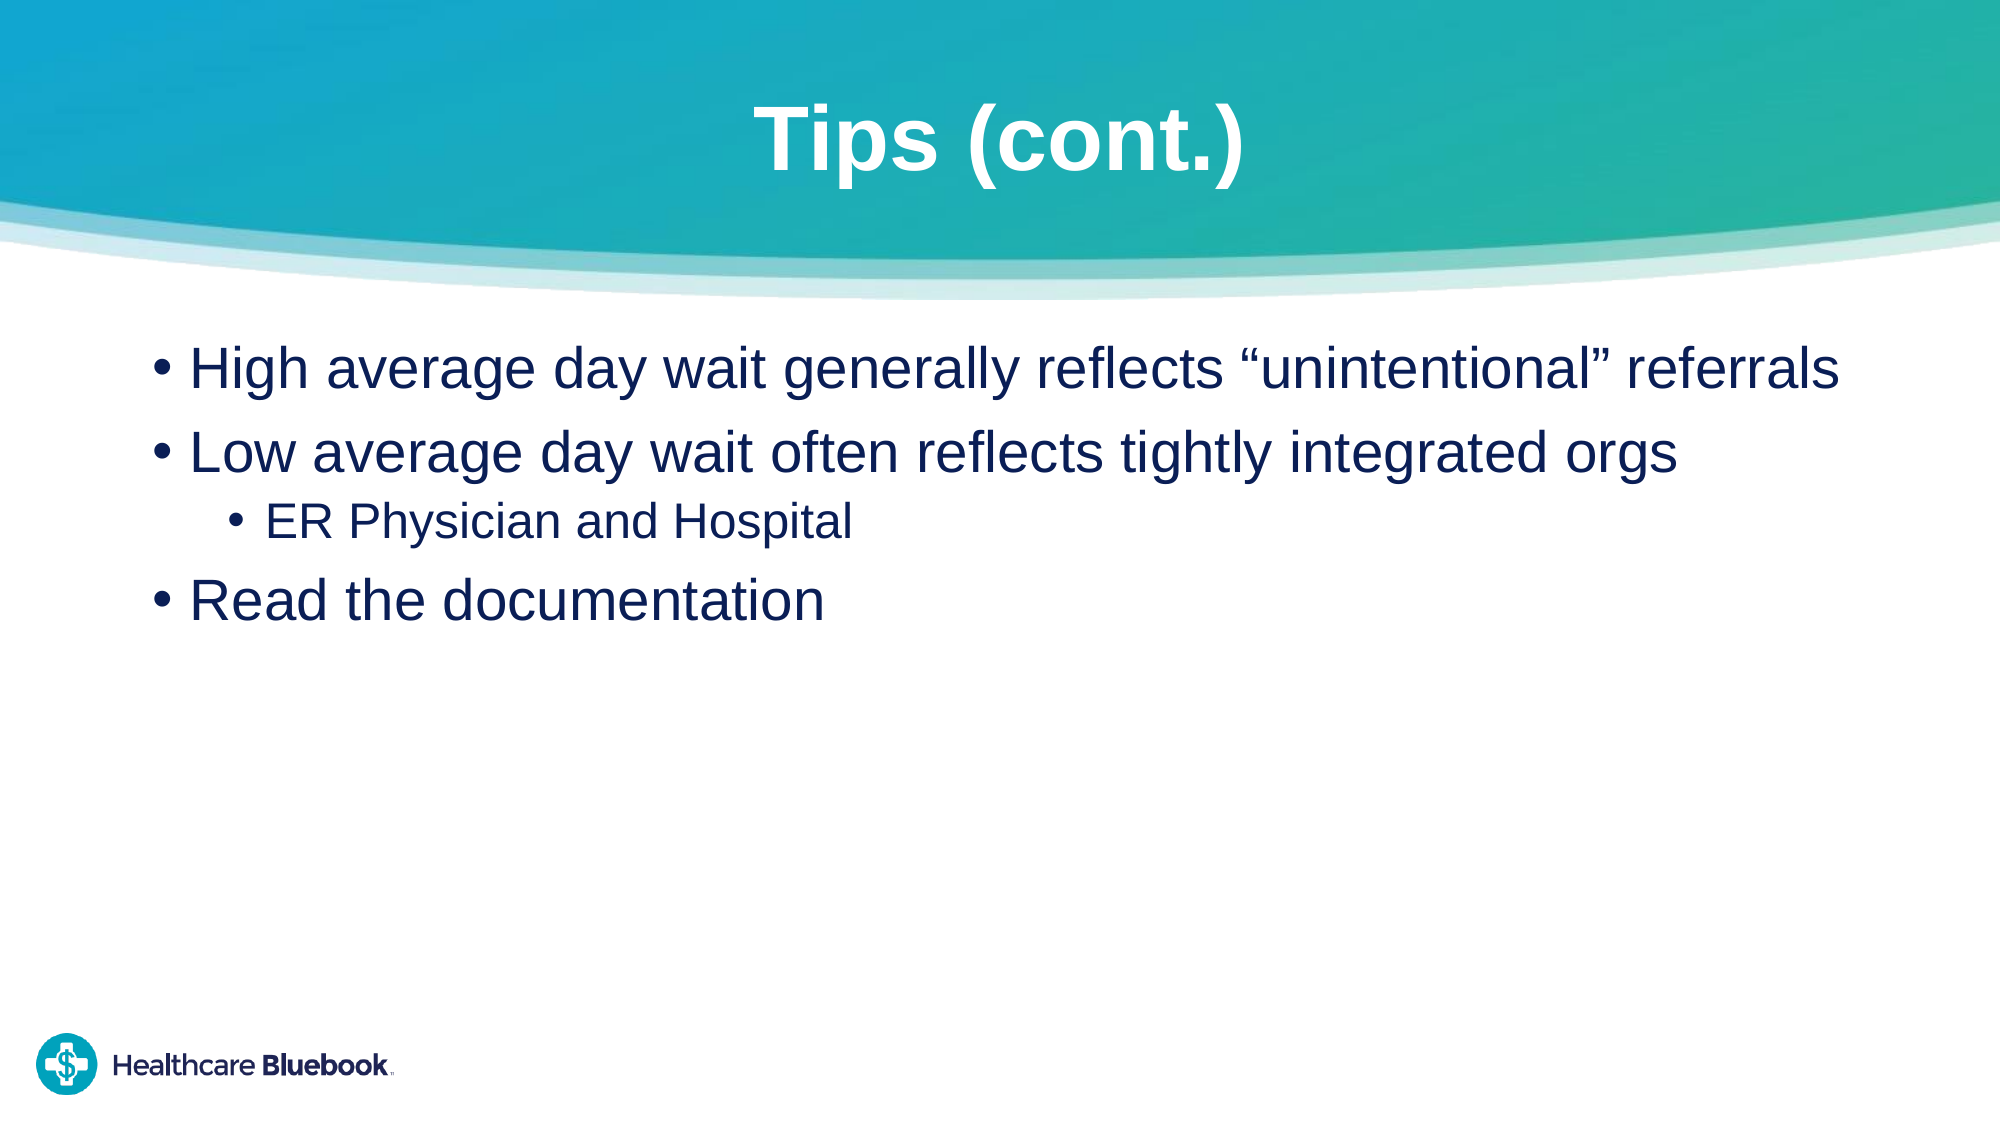

# Tips (cont.)
High average day wait generally reflects “unintentional” referrals
Low average day wait often reflects tightly integrated orgs
ER Physician and Hospital
Read the documentation